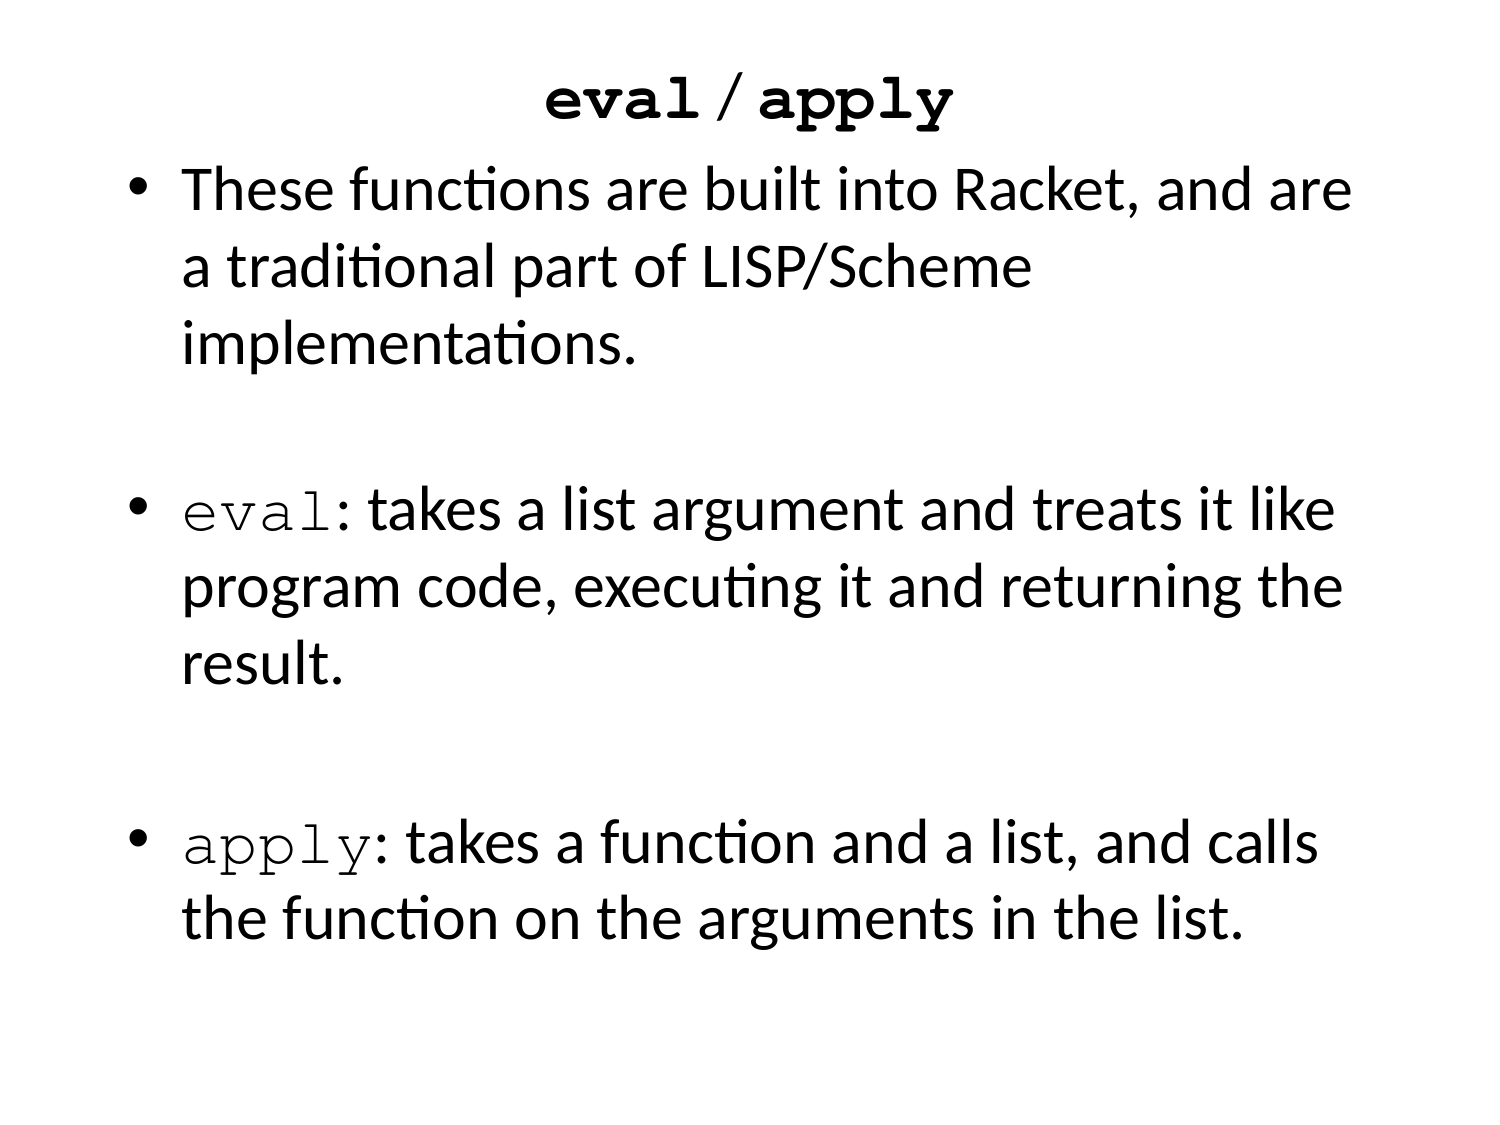

# eval / apply
These functions are built into Racket, and are a traditional part of LISP/Scheme implementations.
eval: takes a list argument and treats it like program code, executing it and returning the result.

apply: takes a function and a list, and calls the function on the arguments in the list.